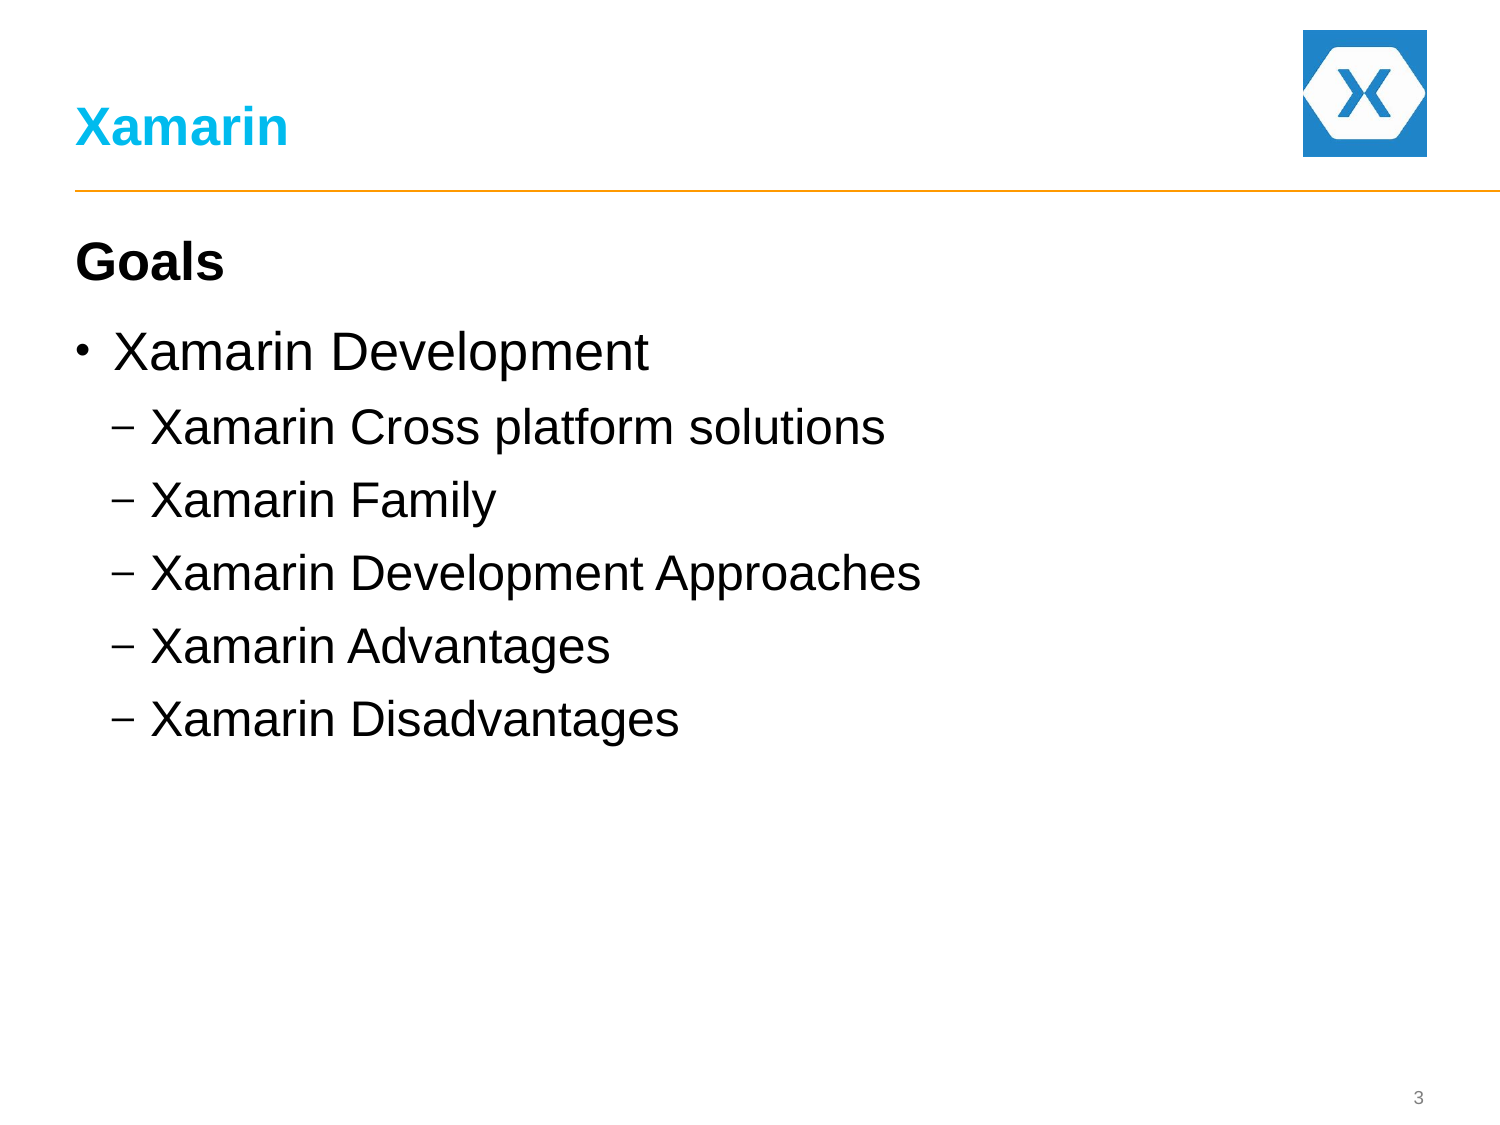

# Xamarin
Goals
Xamarin Development
Xamarin Cross platform solutions
Xamarin Family
Xamarin Development Approaches
Xamarin Advantages
Xamarin Disadvantages